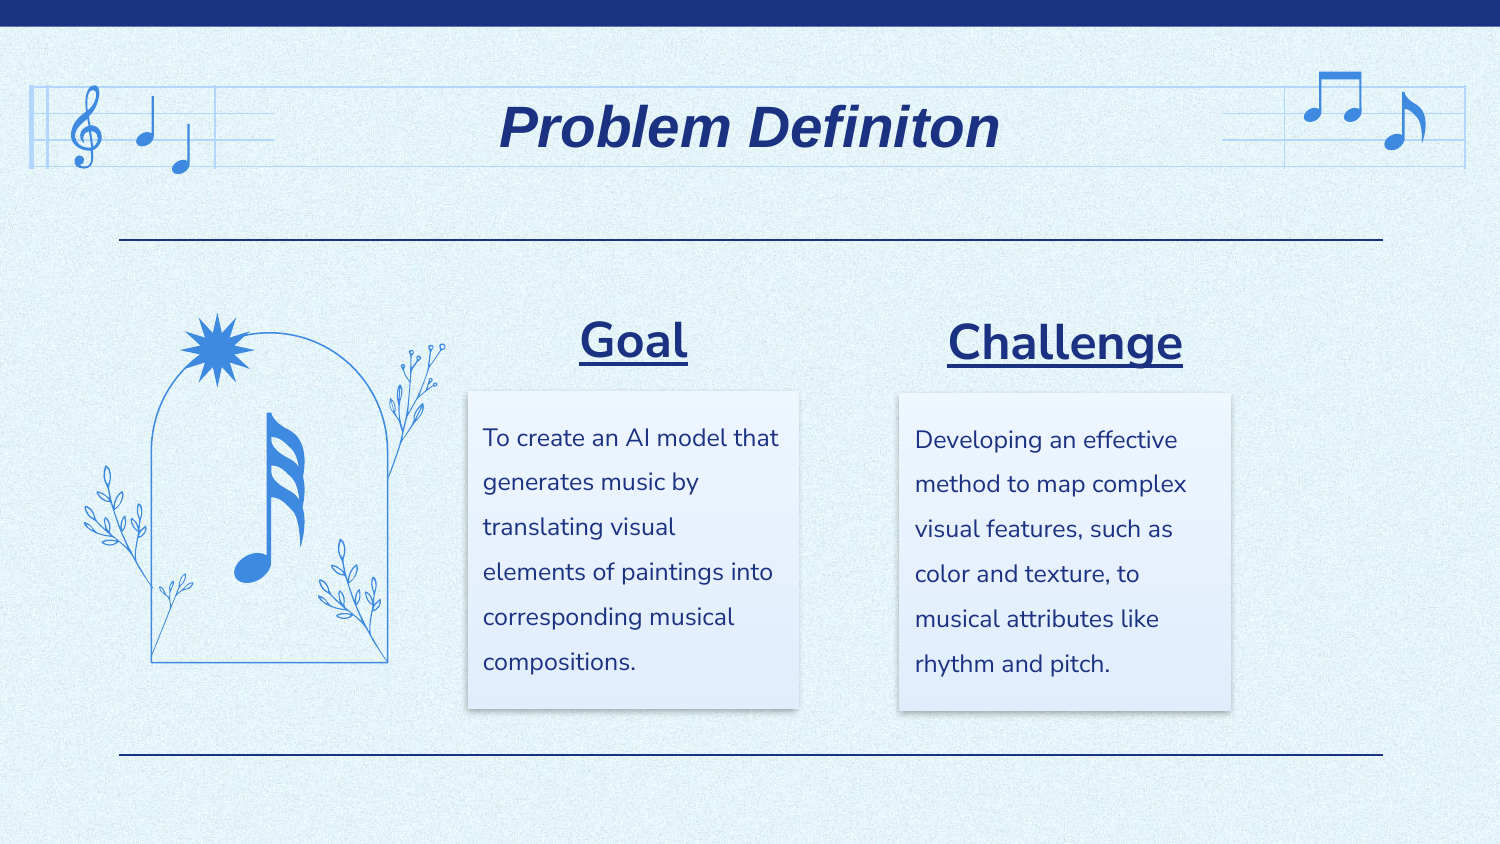

# Problem Definiton

Goal
Challenge

To create an AI model that generates music by translating visual elements of paintings into corresponding musical compositions.
Developing an effective method to map complex visual features, such as color and texture, to musical attributes like rhythm and pitch.